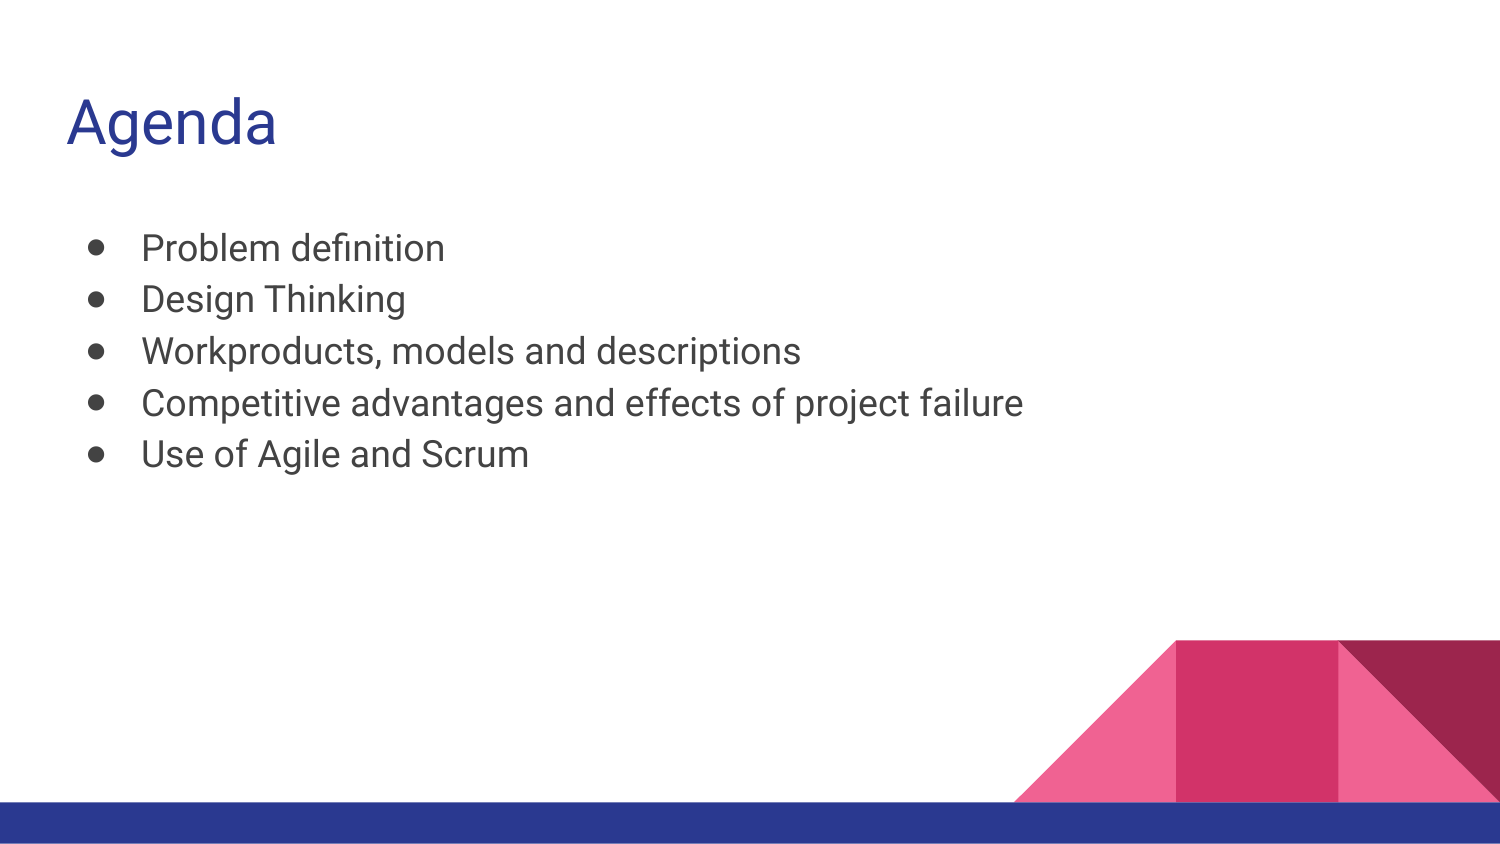

# Agenda
Problem definition
Design Thinking
Workproducts, models and descriptions
Competitive advantages and effects of project failure
Use of Agile and Scrum